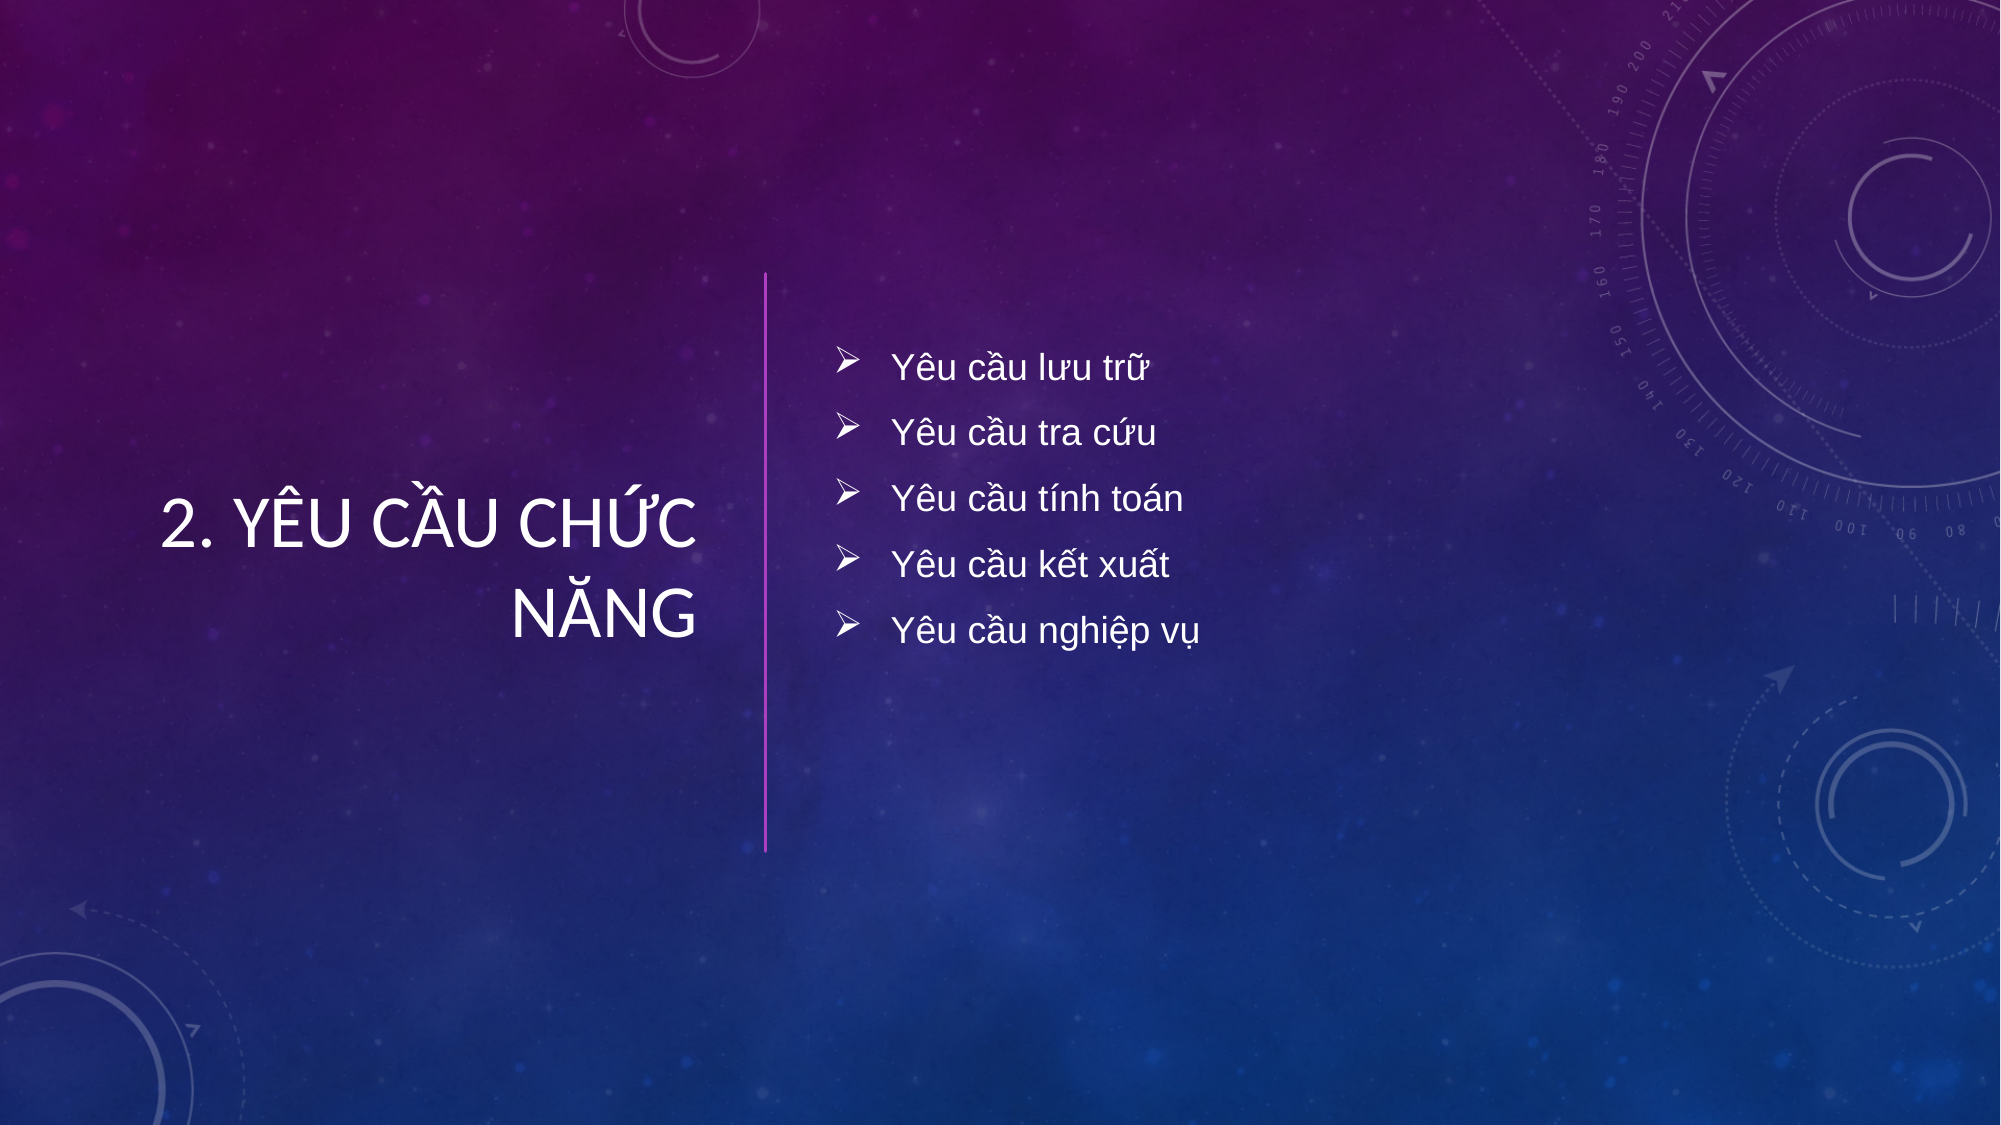

2. Yêu cầu chức năng
 Yêu cầu lưu trữ
 Yêu cầu tra cứu
 Yêu cầu tính toán
 Yêu cầu kết xuất
 Yêu cầu nghiệp vụ